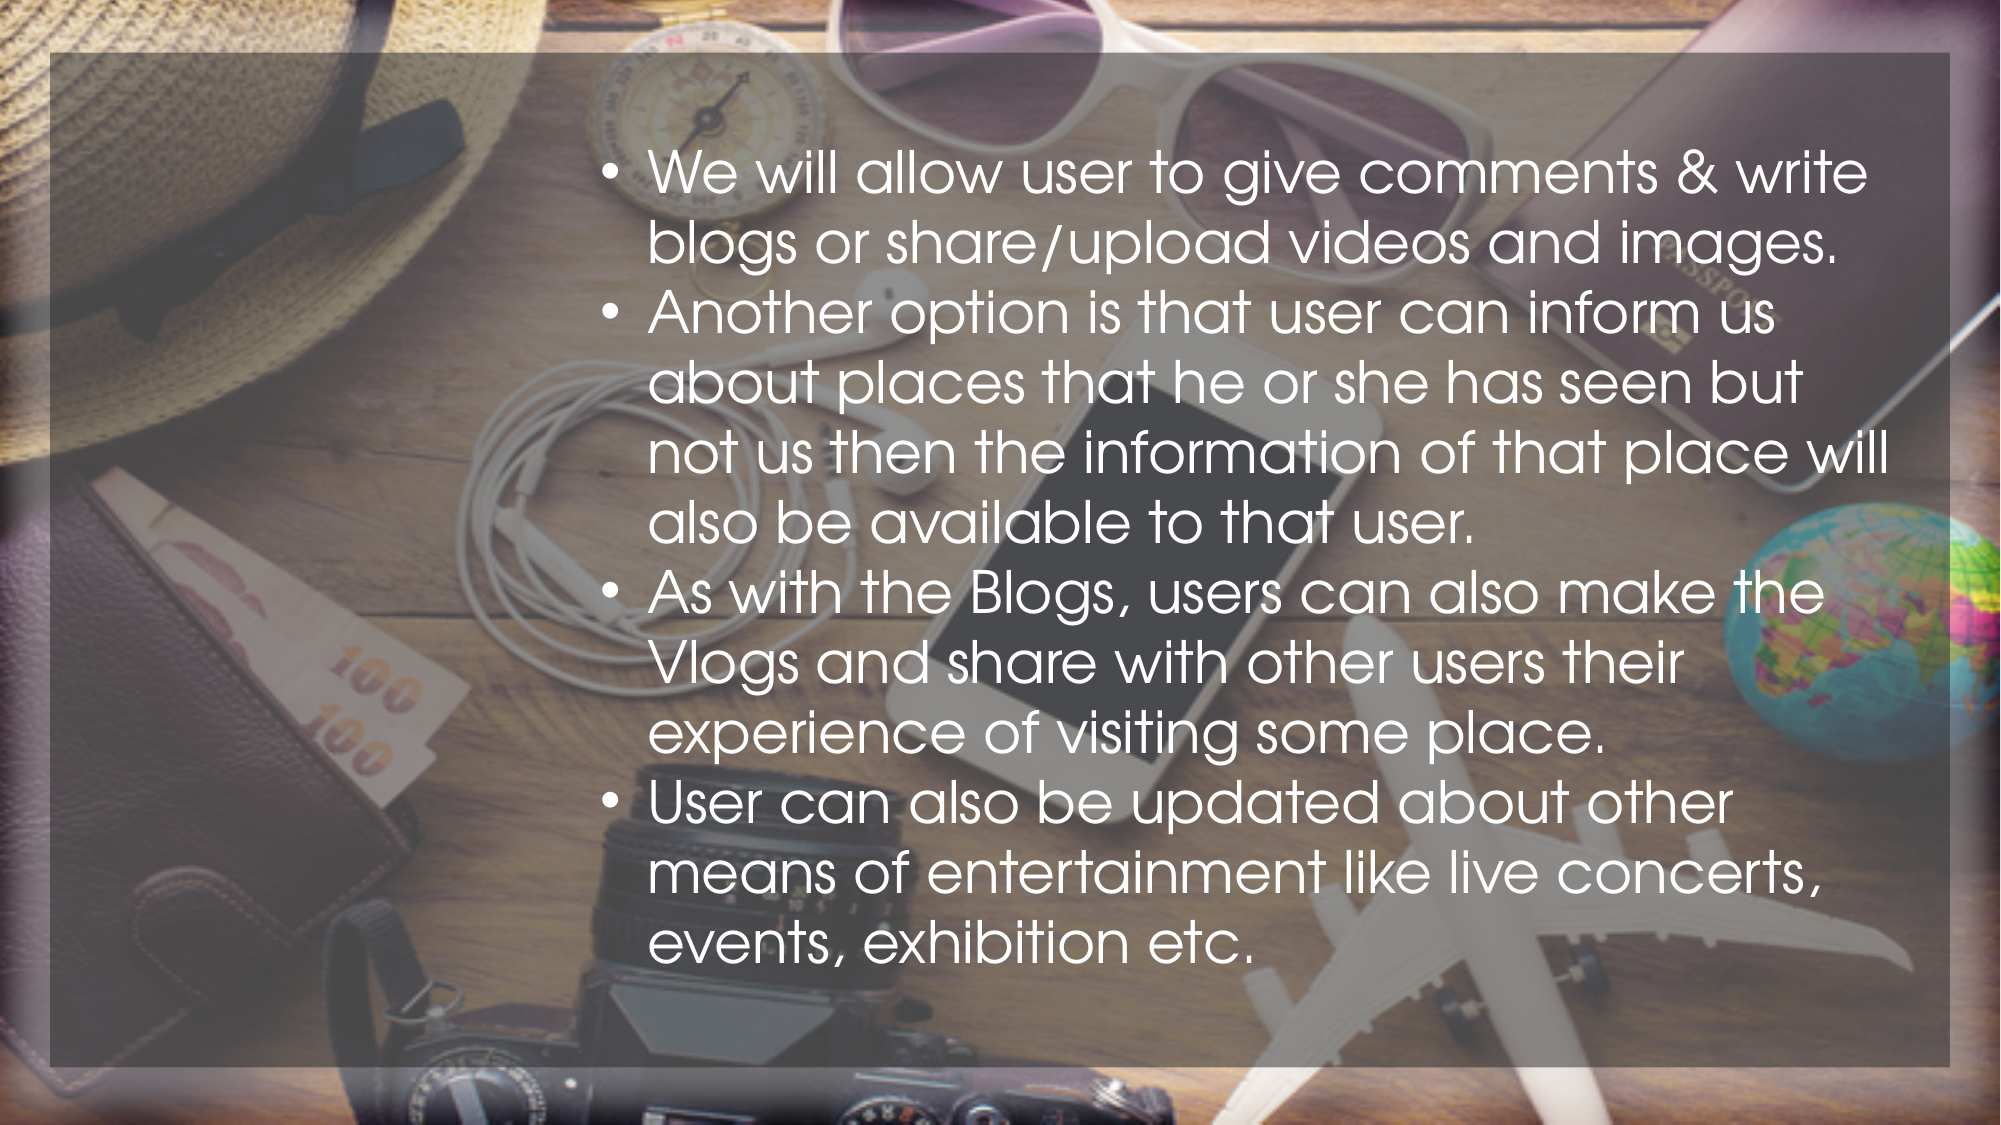

Competitive Advantage-
Why are we better?

We will allow user to give comments & write blogs or share/upload videos and images.
Another option is that user can inform us about places that he or she has seen but not us then the information of that place will also be available to that user.
As with the Blogs, users can also make the Vlogs and share with other users their experience of visiting some place.
User can also be updated about other means of entertainment like live concerts, events, exhibition etc.